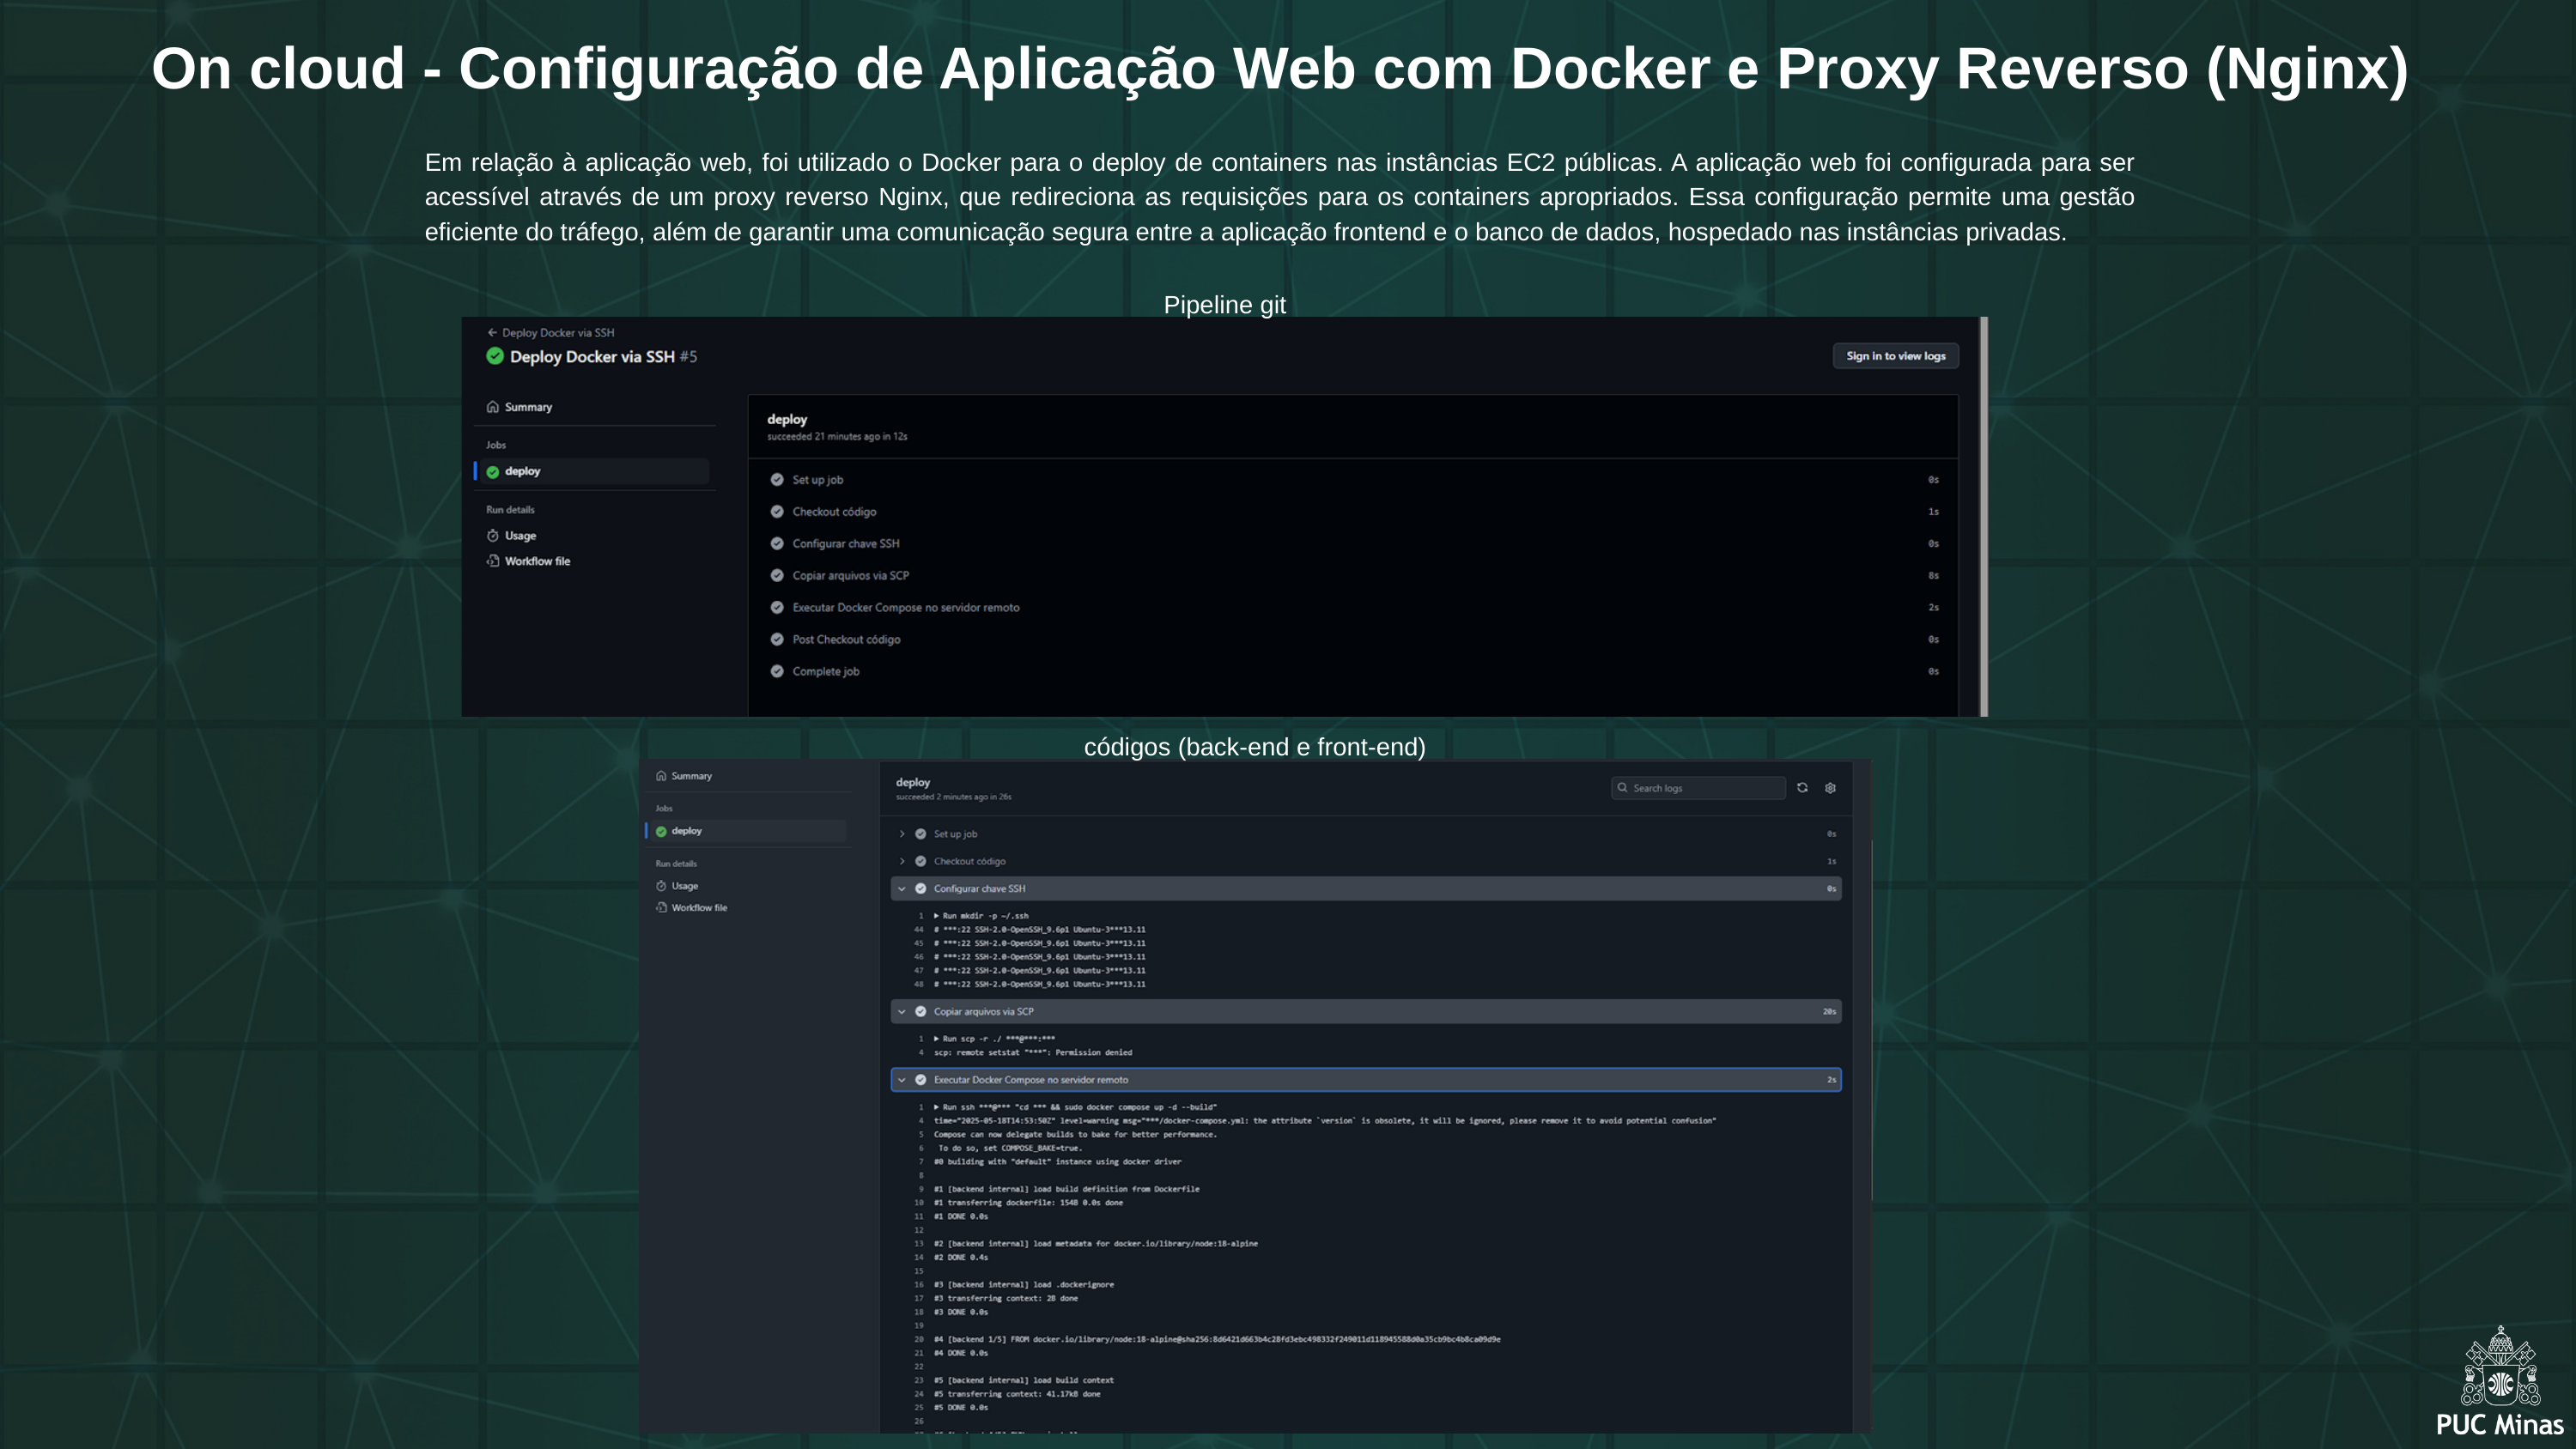

On cloud - Configuração de Aplicação Web com Docker e Proxy Reverso (Nginx)
Em relação à aplicação web, foi utilizado o Docker para o deploy de containers nas instâncias EC2 públicas. A aplicação web foi configurada para ser acessível através de um proxy reverso Nginx, que redireciona as requisições para os containers apropriados. Essa configuração permite uma gestão eficiente do tráfego, além de garantir uma comunicação segura entre a aplicação frontend e o banco de dados, hospedado nas instâncias privadas.
Pipeline git

códigos (back-end e front-end)